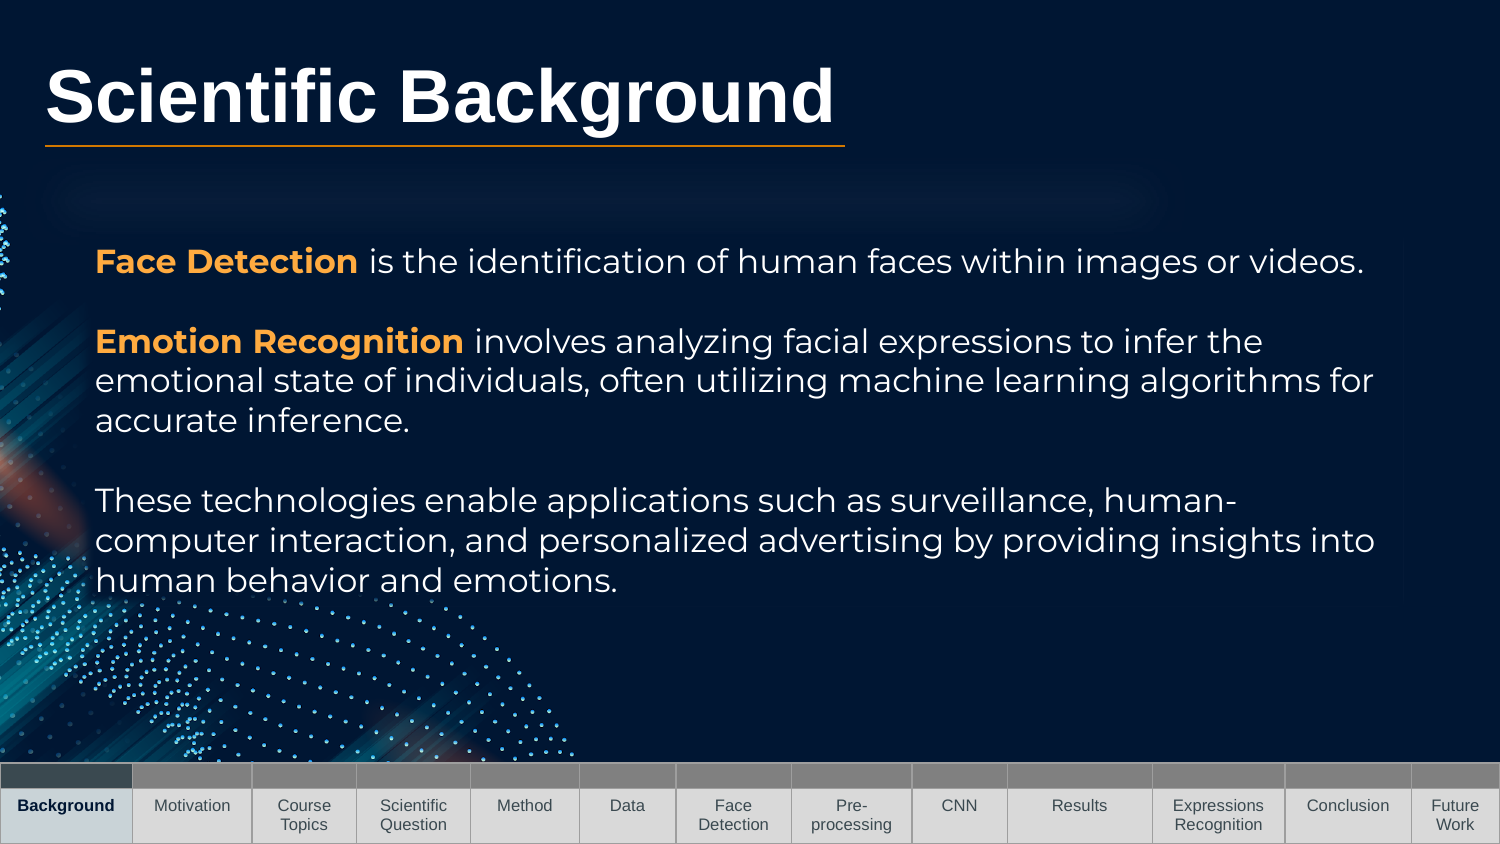

Scientific Background
Face Detection is the identification of human faces within images or videos.

Emotion Recognition involves analyzing facial expressions to infer the emotional state of individuals, often utilizing machine learning algorithms for accurate inference.

These technologies enable applications such as surveillance, human-computer interaction, and personalized advertising by providing insights into human behavior and emotions.
|  |  |  |  |  |  |  |  |  |  |  |  |  |
| --- | --- | --- | --- | --- | --- | --- | --- | --- | --- | --- | --- | --- |
| Background | Motivation | Course Topics | Scientific Question | Method | Data | Face Detection | Pre-processing | CNN | Results | Expressions Recognition | Conclusion | Future Work |